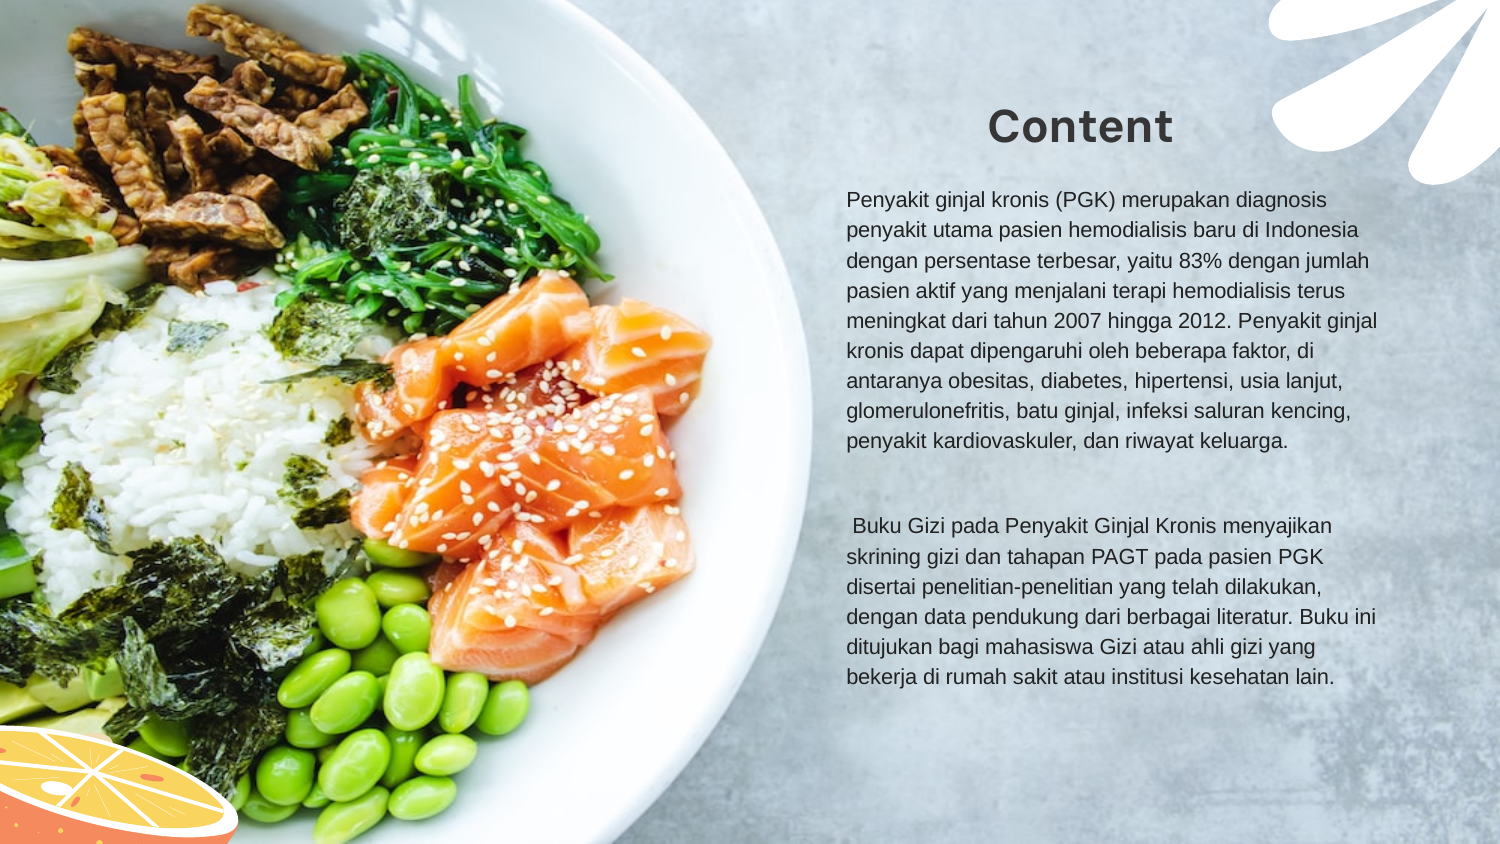

Content
Penyakit ginjal kronis (PGK) merupakan diagnosis penyakit utama pasien hemodialisis baru di Indonesia dengan persentase terbesar, yaitu 83% dengan jumlah pasien aktif yang menjalani terapi hemodialisis terus meningkat dari tahun 2007 hingga 2012. Penyakit ginjal kronis dapat dipengaruhi oleh beberapa faktor, di antaranya obesitas, diabetes, hipertensi, usia lanjut, glomerulonefritis, batu ginjal, infeksi saluran kencing, penyakit kardiovaskuler, dan riwayat keluarga.
 Buku Gizi pada Penyakit Ginjal Kronis menyajikan skrining gizi dan tahapan PAGT pada pasien PGK disertai penelitian-penelitian yang telah dilakukan, dengan data pendukung dari berbagai literatur. Buku ini ditujukan bagi mahasiswa Gizi atau ahli gizi yang bekerja di rumah sakit atau institusi kesehatan lain.